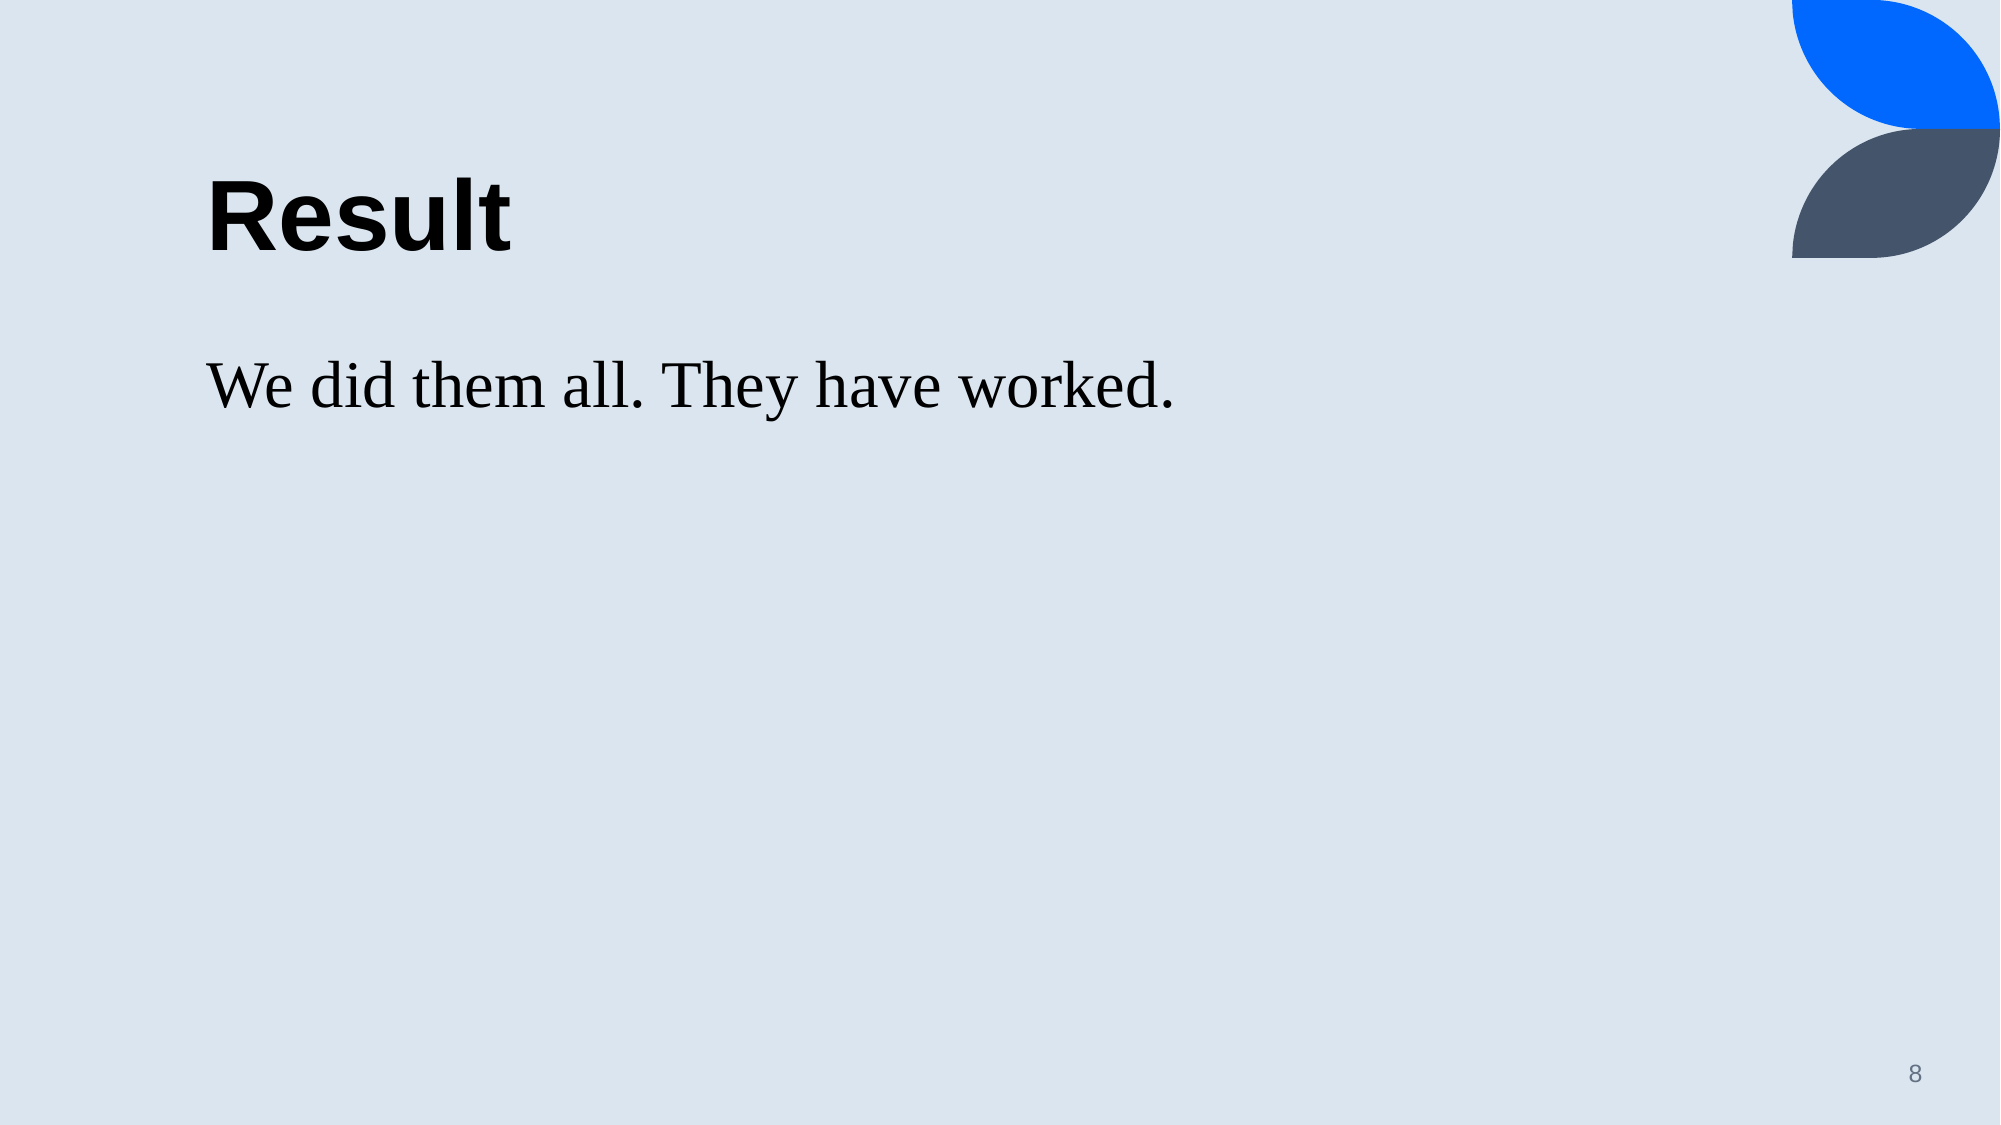

# Result
We did them all. They have worked.

8